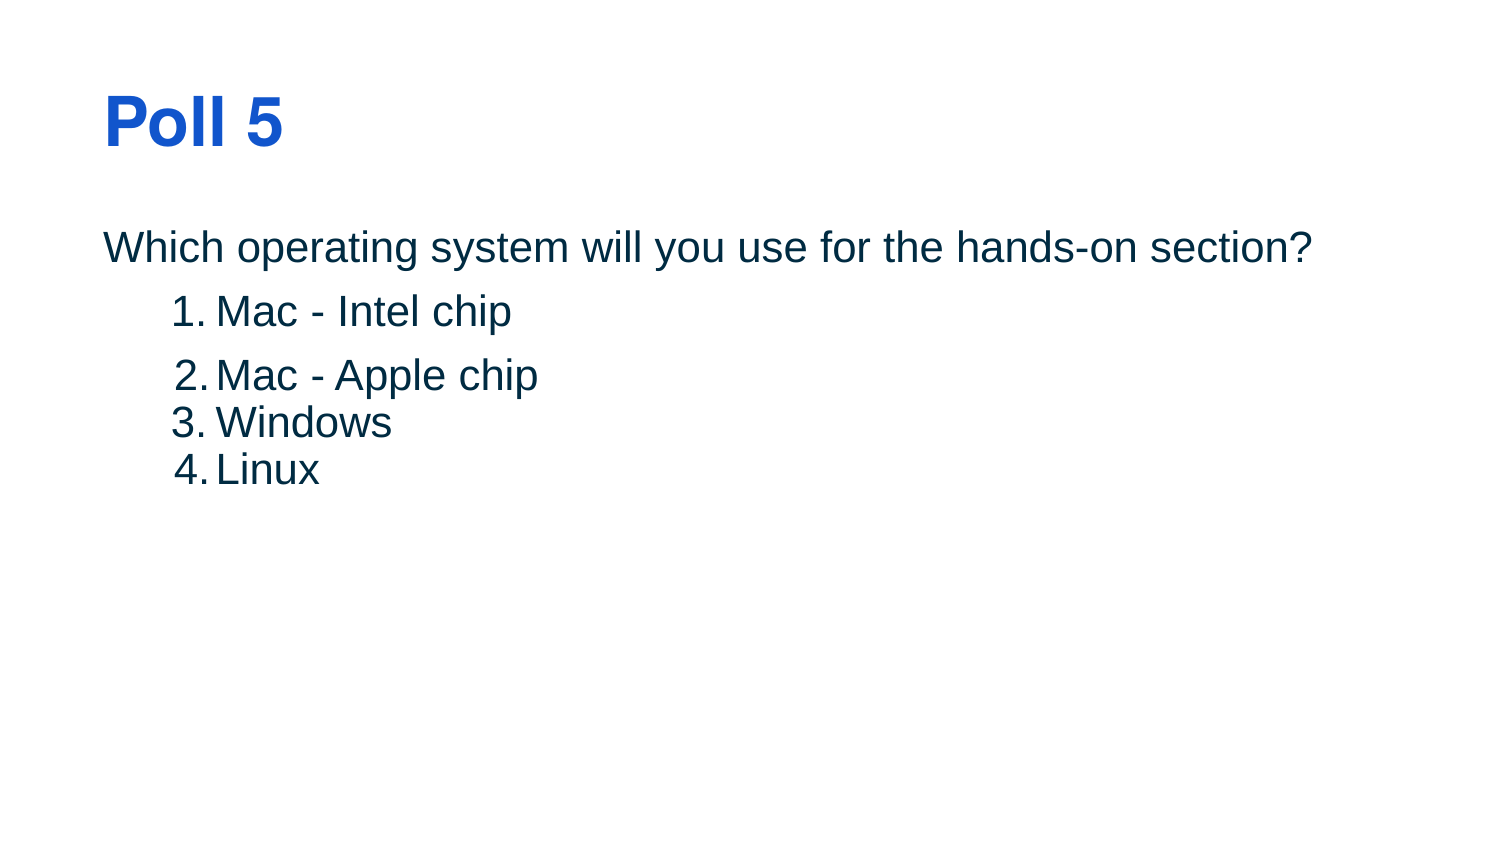

# Poll 5
Which operating system will you use for the hands-on section?
Mac - Intel chip
Mac - Apple chip
Windows
Linux